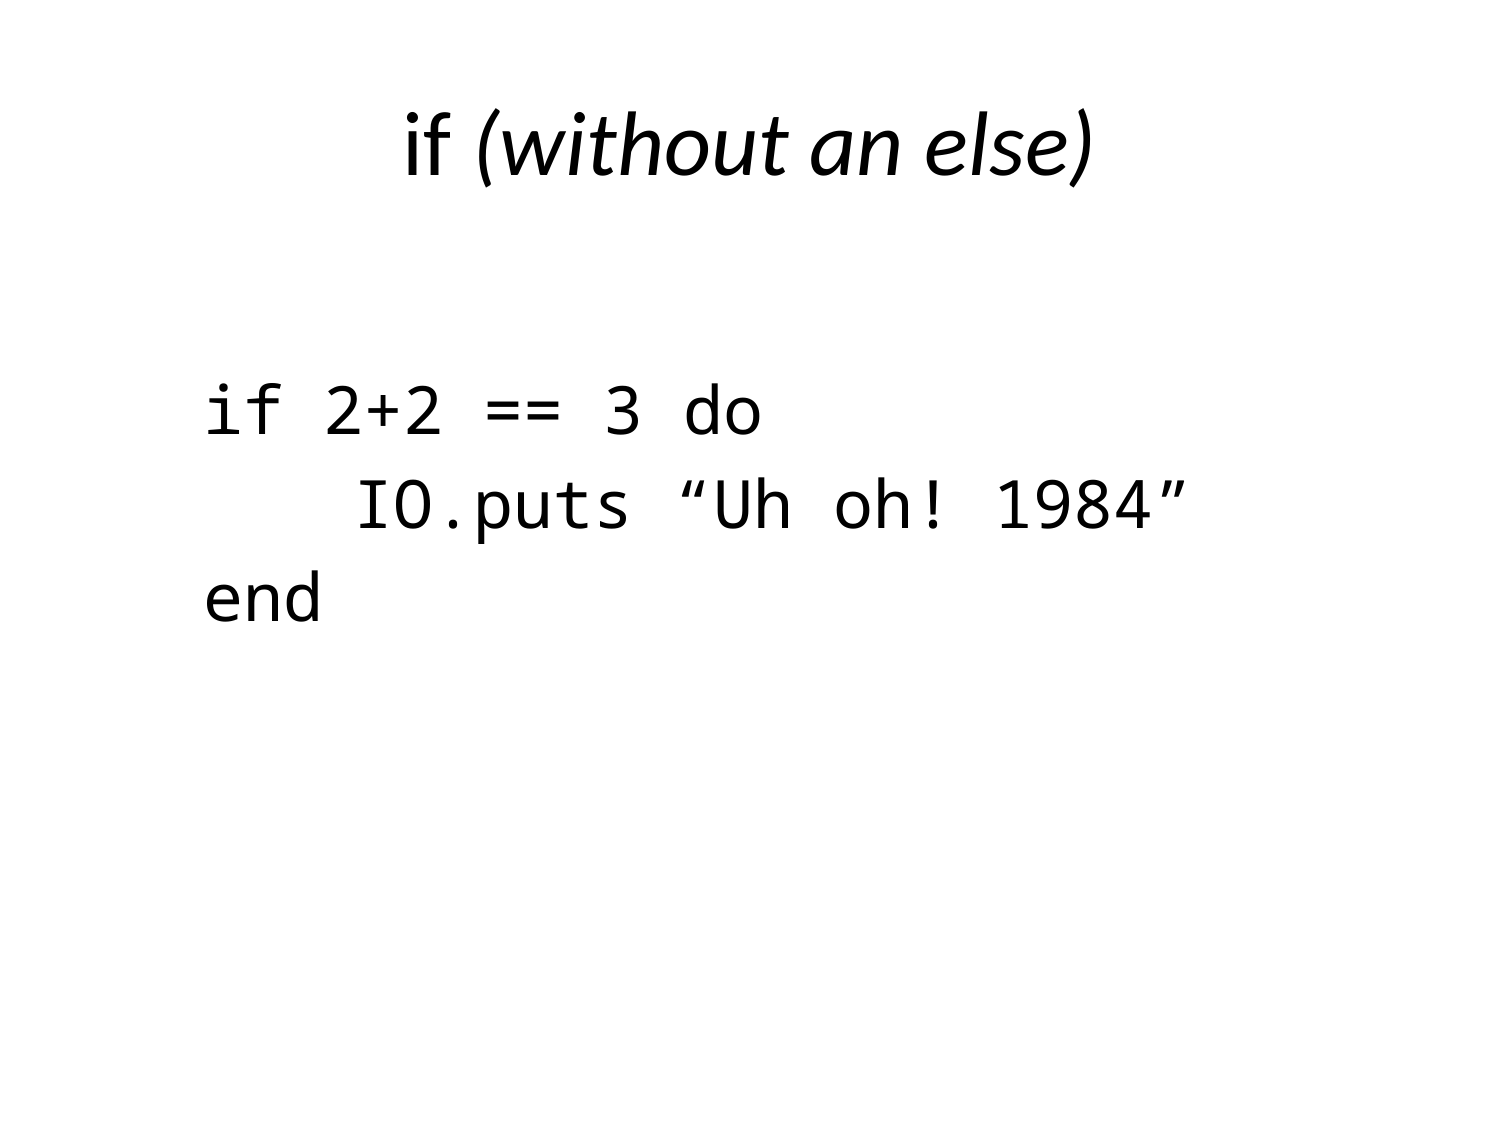

# if (without an else)
if 2+2 == 3 do
	IO.puts “Uh oh! 1984”
end